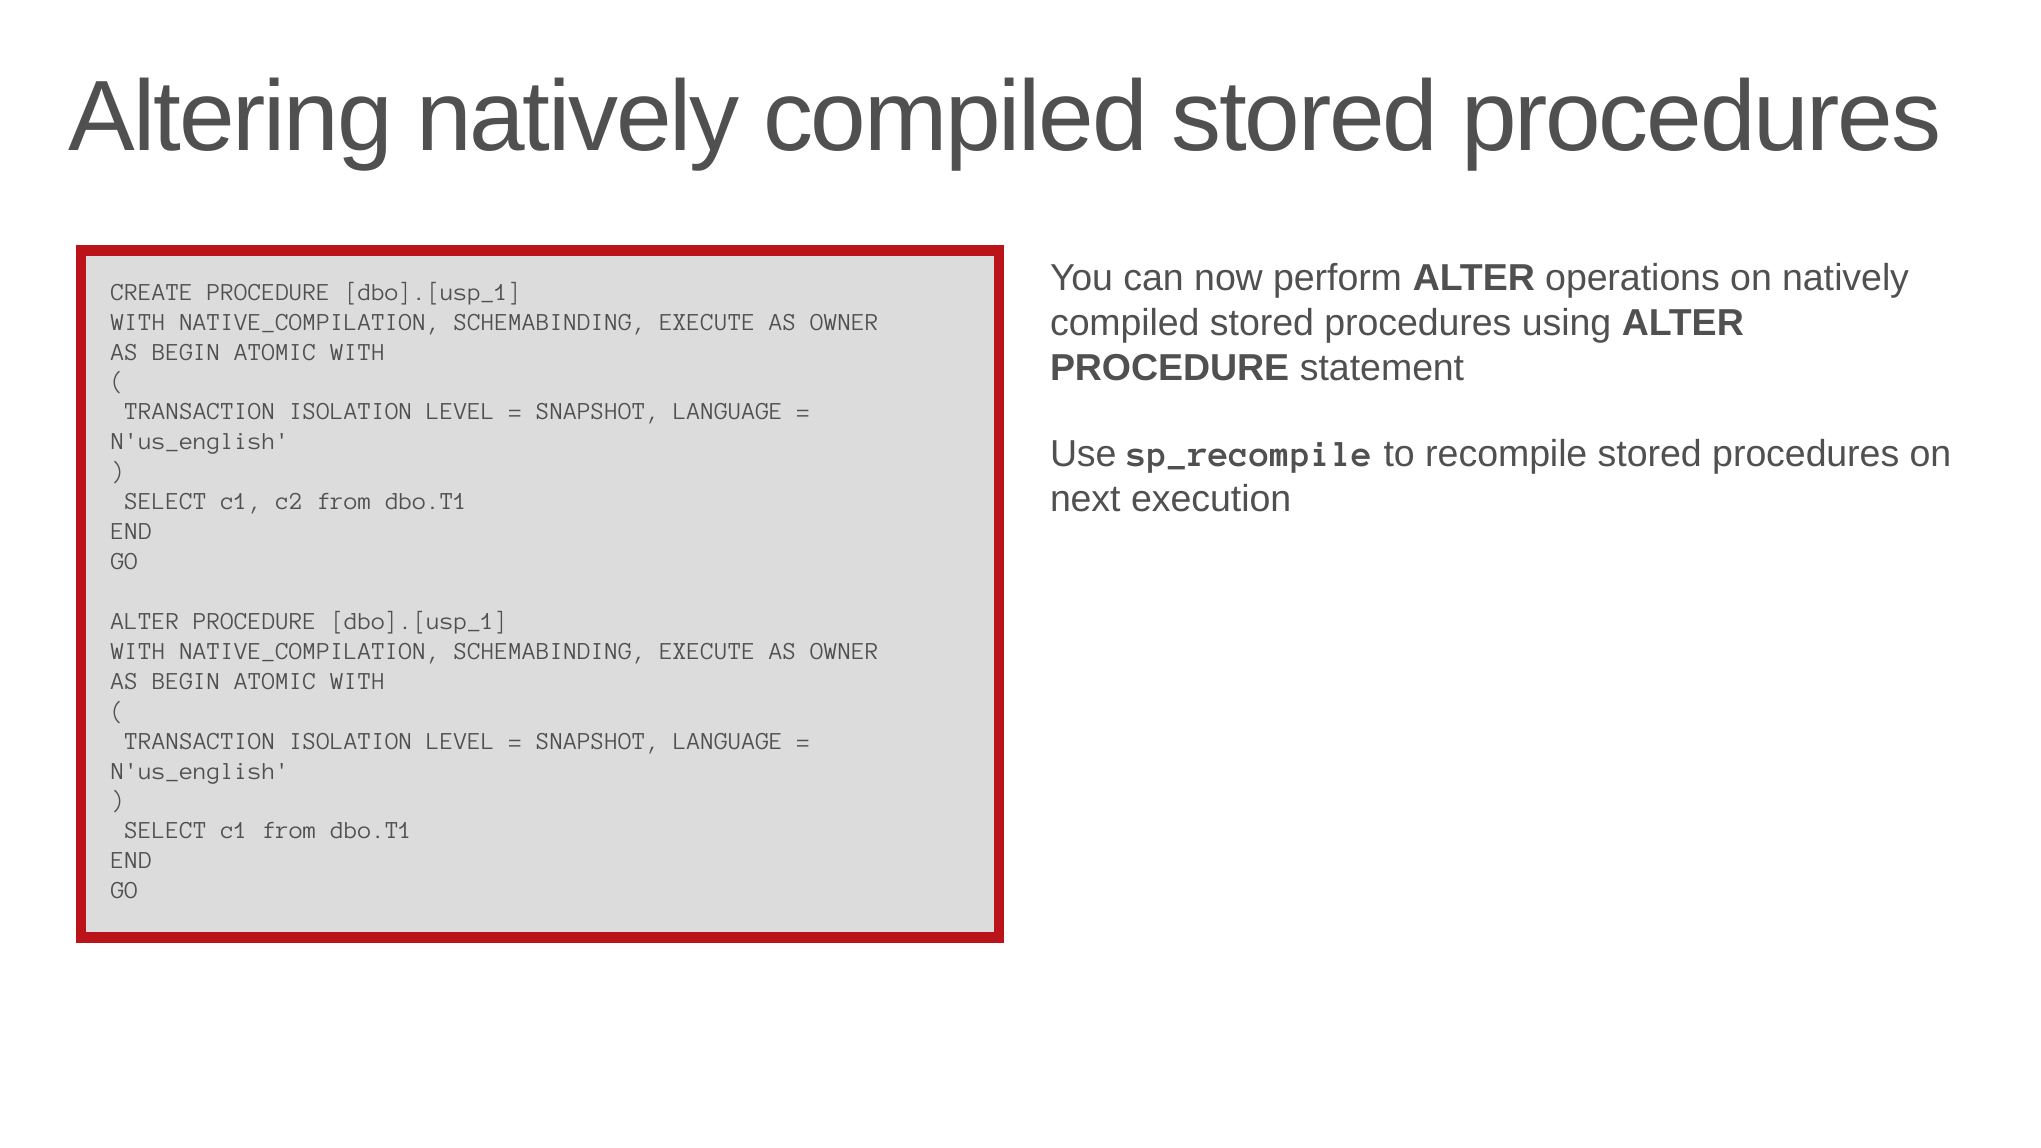

Altering natively compiled stored procedures
You can now perform ALTER operations on natively compiled stored procedures using ALTER PROCEDURE statement
Use sp_recompile to recompile stored procedures on next execution
CREATE PROCEDURE [dbo].[usp_1]
WITH NATIVE_COMPILATION, SCHEMABINDING, EXECUTE AS OWNER
AS BEGIN ATOMIC WITH
(
 TRANSACTION ISOLATION LEVEL = SNAPSHOT, LANGUAGE = N'us_english'
)
 SELECT c1, c2 from dbo.T1
END
GO

ALTER PROCEDURE [dbo].[usp_1]
WITH NATIVE_COMPILATION, SCHEMABINDING, EXECUTE AS OWNER
AS BEGIN ATOMIC WITH
(
 TRANSACTION ISOLATION LEVEL = SNAPSHOT, LANGUAGE = N'us_english'
)
 SELECT c1 from dbo.T1
END
GO